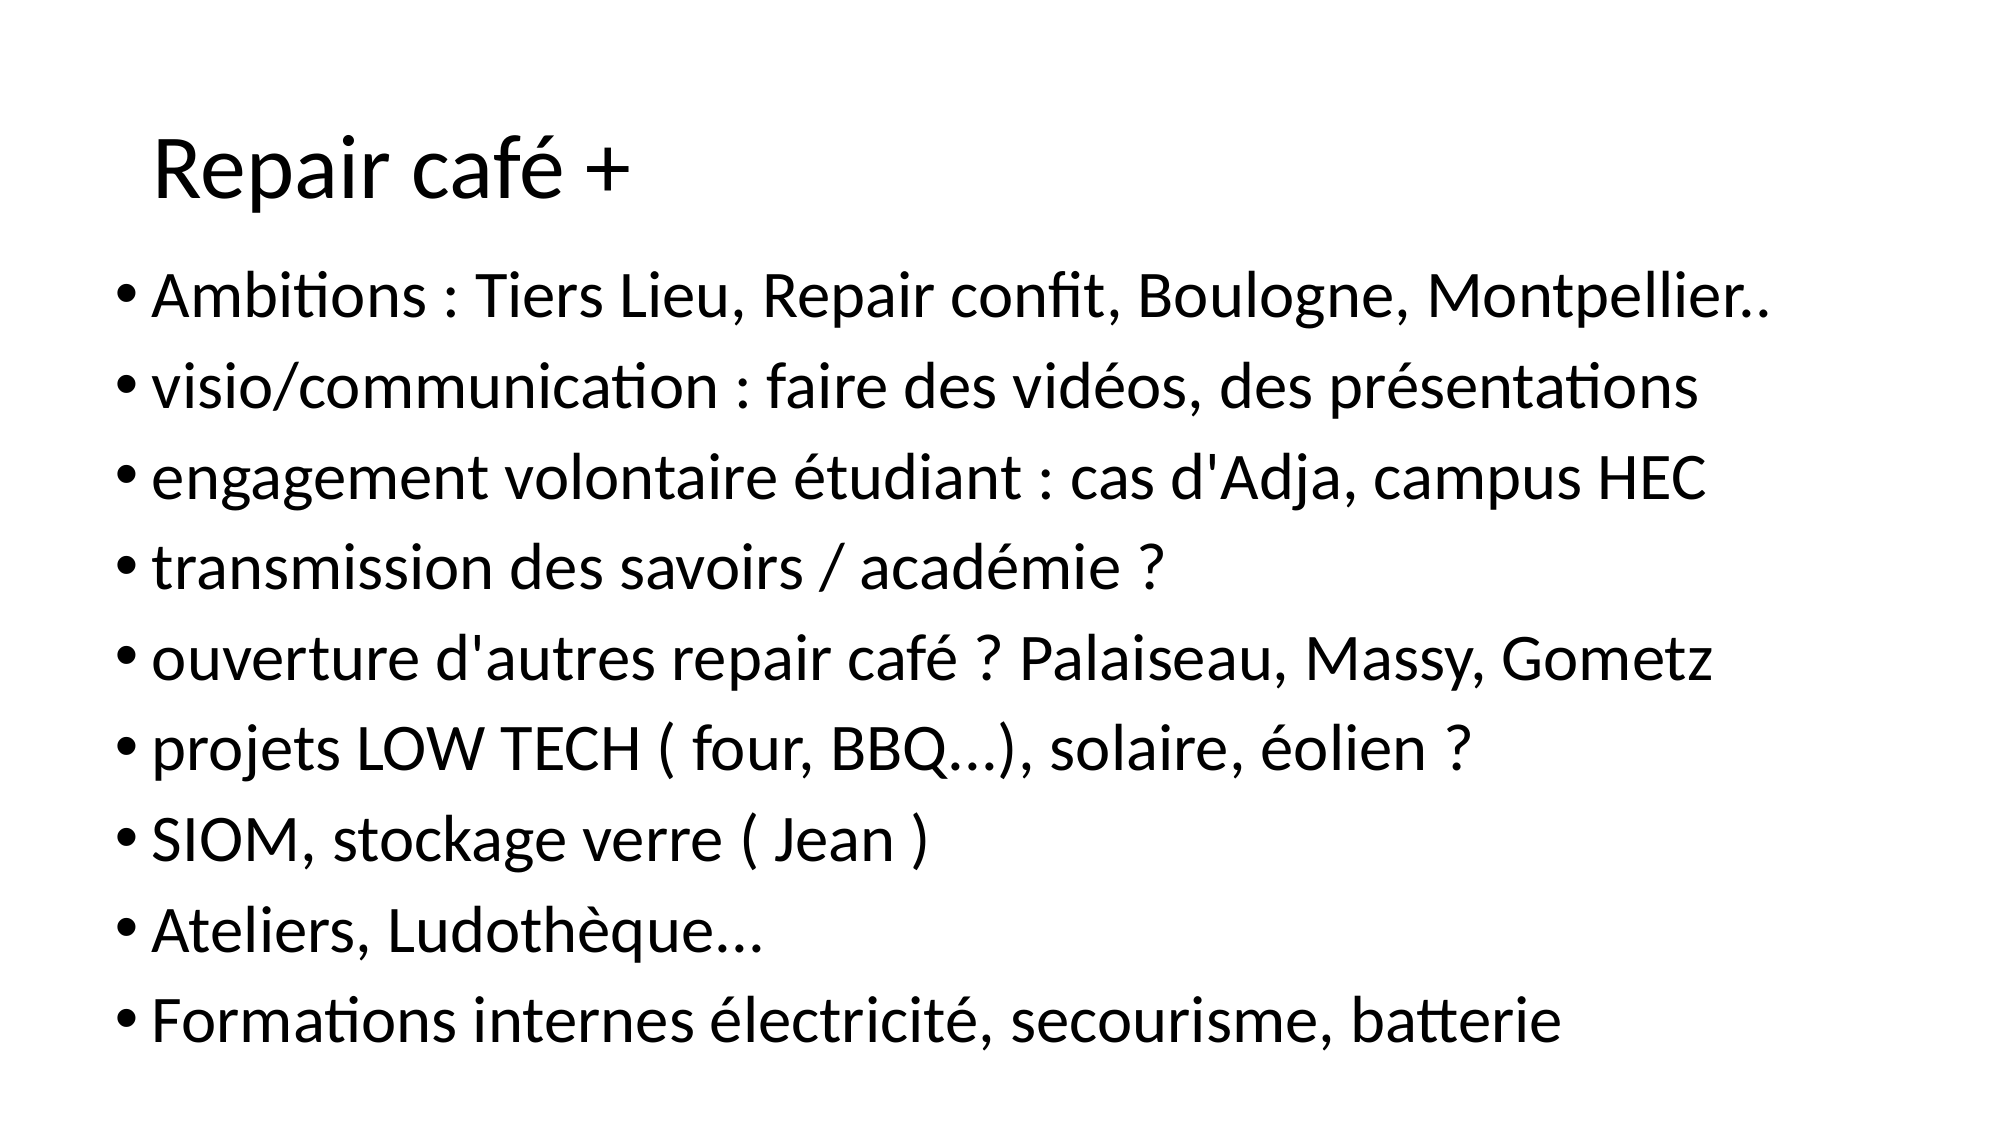

# Repair café +
Ambitions : Tiers Lieu, Repair confit, Boulogne, Montpellier..
visio/communication : faire des vidéos, des présentations
engagement volontaire étudiant : cas d'Adja, campus HEC
transmission des savoirs / académie ?
ouverture d'autres repair café ? Palaiseau, Massy, Gometz
projets LOW TECH ( four, BBQ...), solaire, éolien ?
SIOM, stockage verre ( Jean )
Ateliers, Ludothèque...
Formations internes électricité, secourisme, batterie